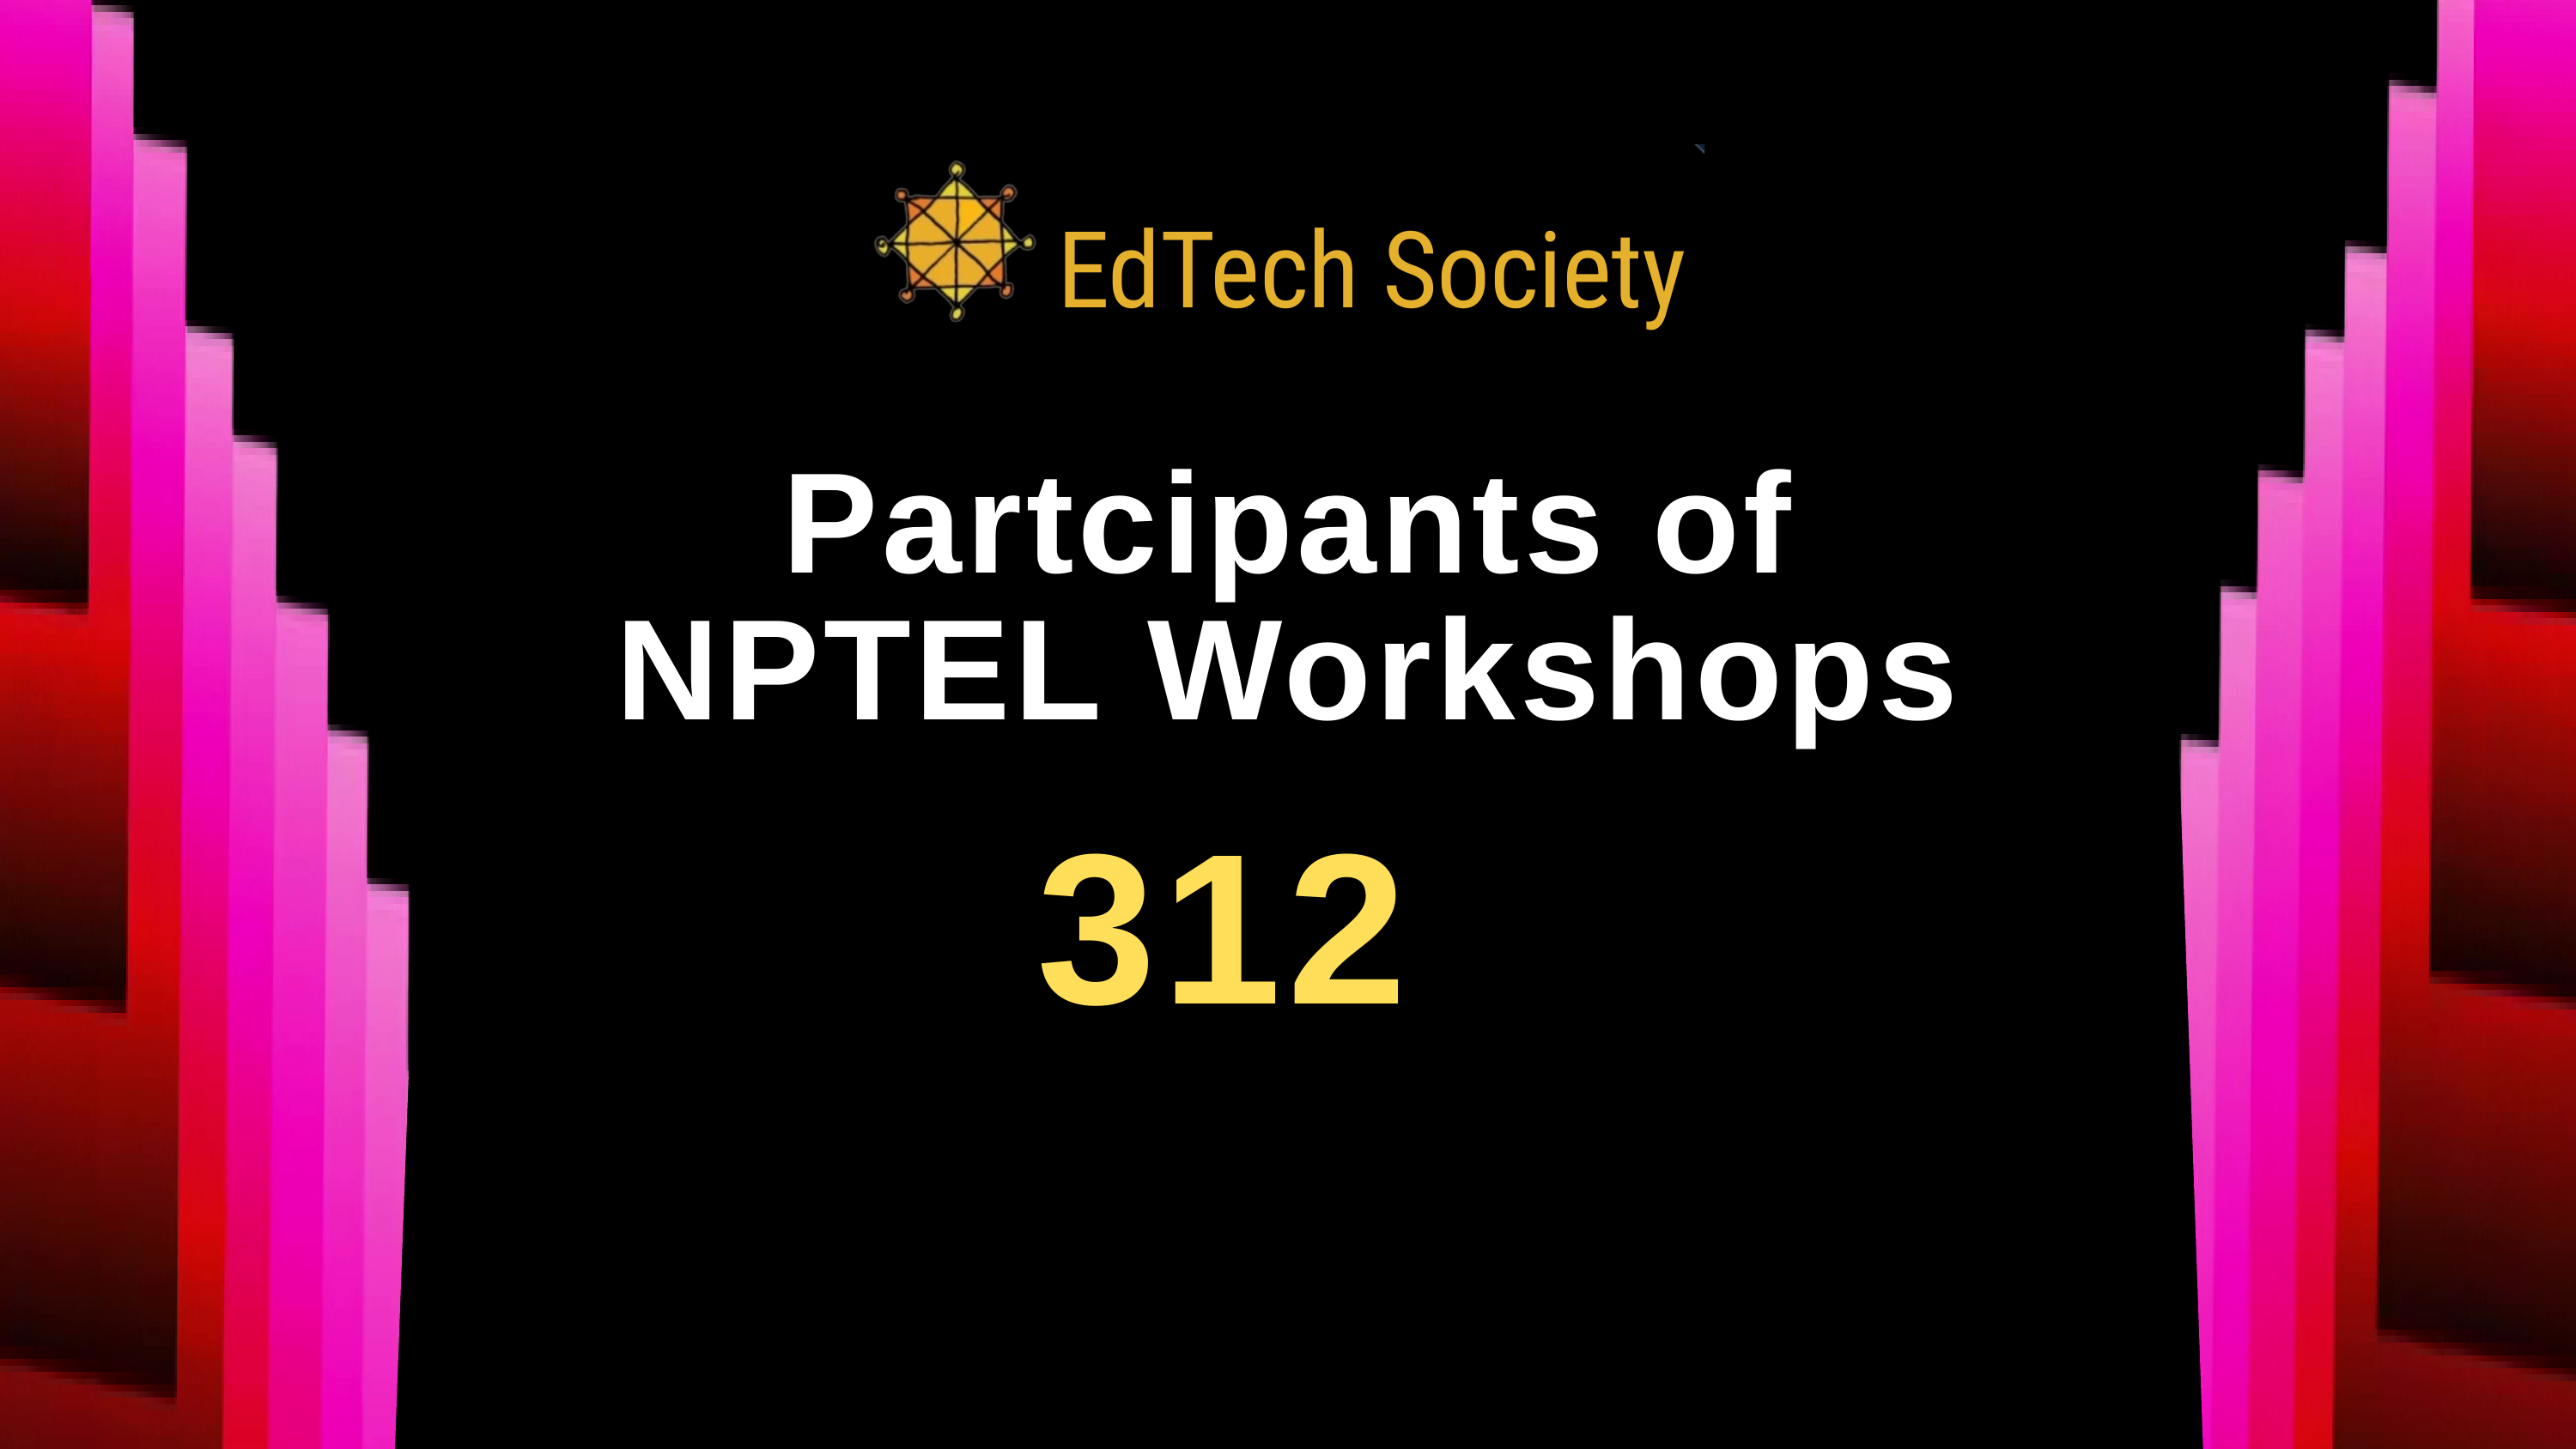

EdTech Society

Partcipants of
NPTEL Workshops
312